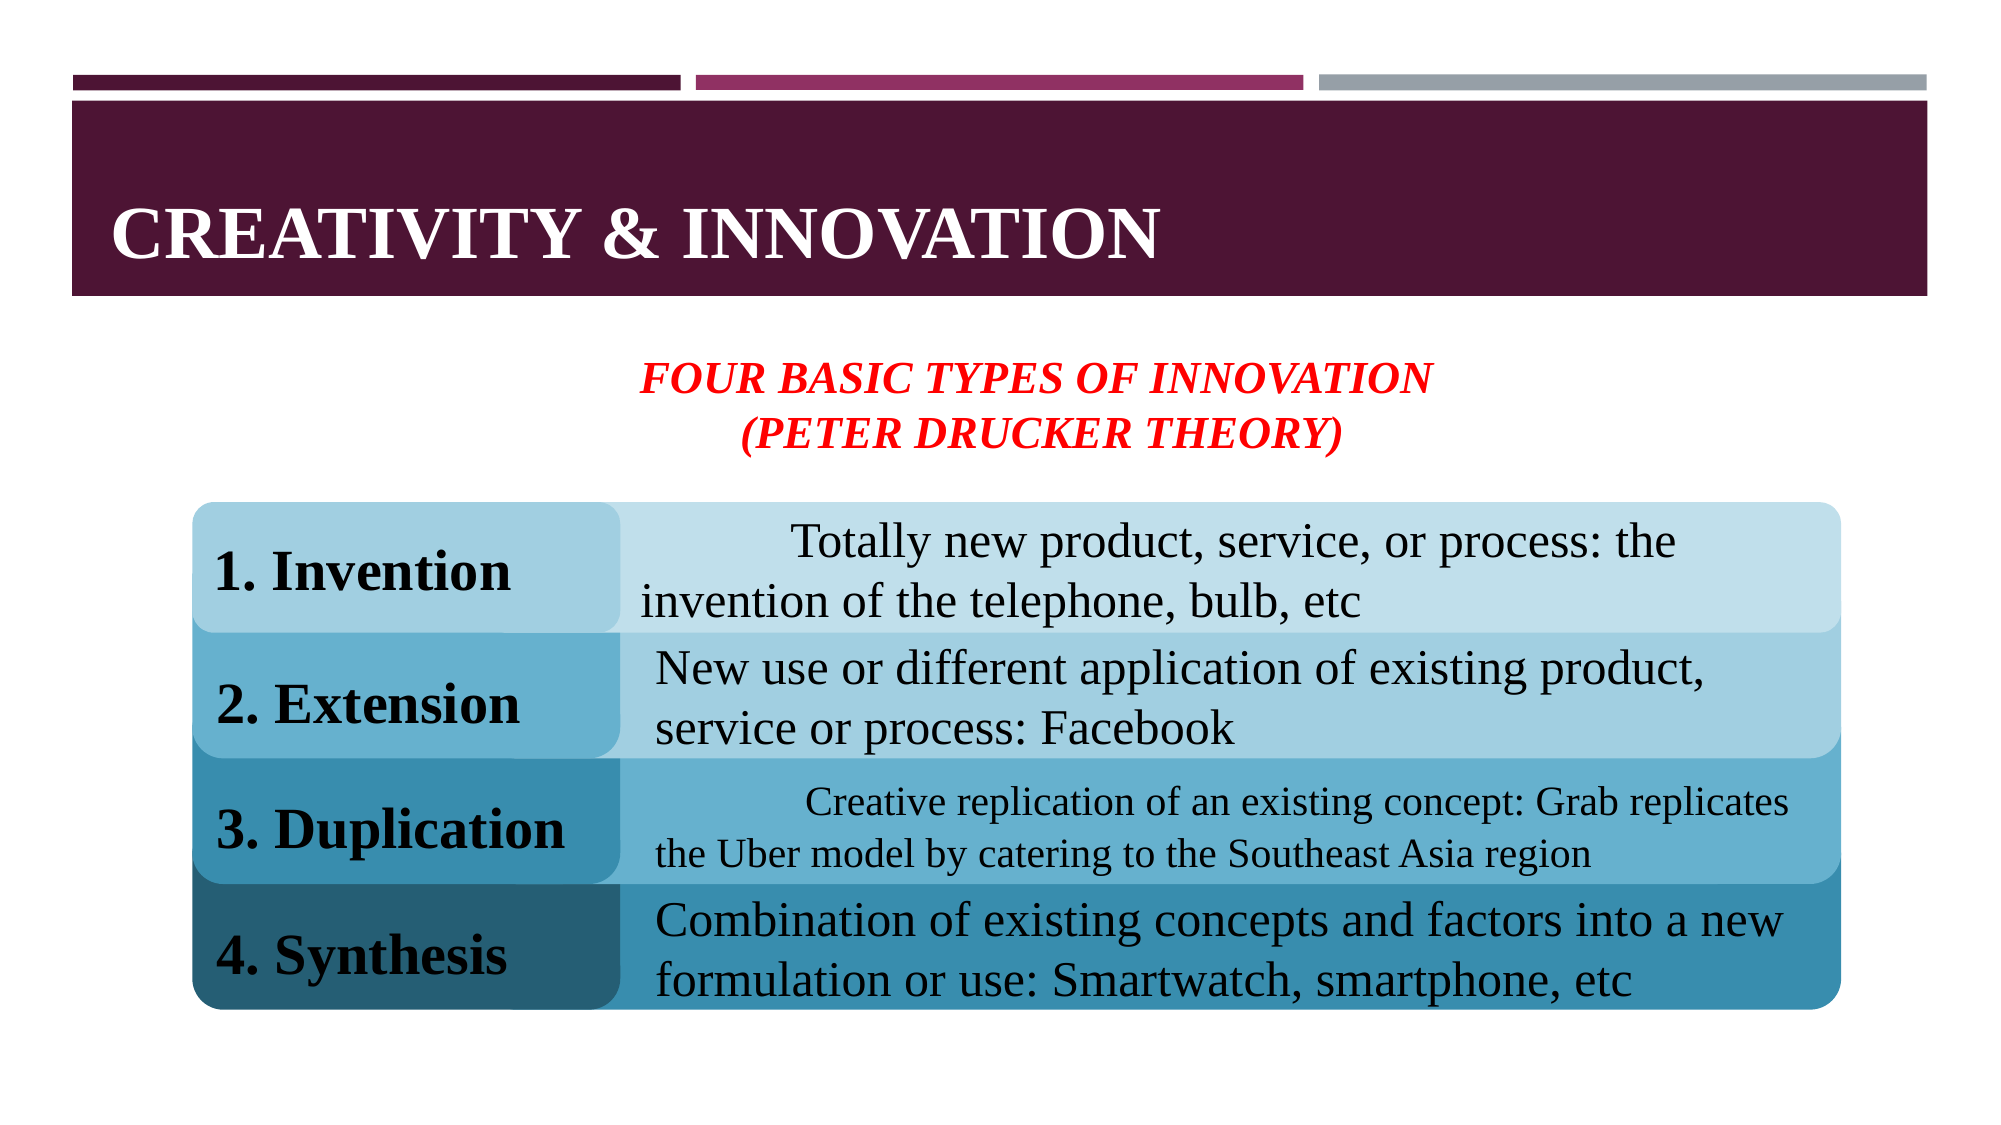

# CREATIVITY & INNOVATION
FOUR BASIC TYPES OF INNOVATION
(PETER DRUCKER THEORY)
1. Invention
	Totally new product, service, or process: the invention of the telephone, bulb, etc

2. Extension

New use or different application of existing product, service or process: Facebook

3. Duplication

	Creative replication of an existing concept: Grab replicates the Uber model by catering to the Southeast Asia region

4. Synthesis

Combination of existing concepts and factors into a new formulation or use: Smartwatch, smartphone, etc